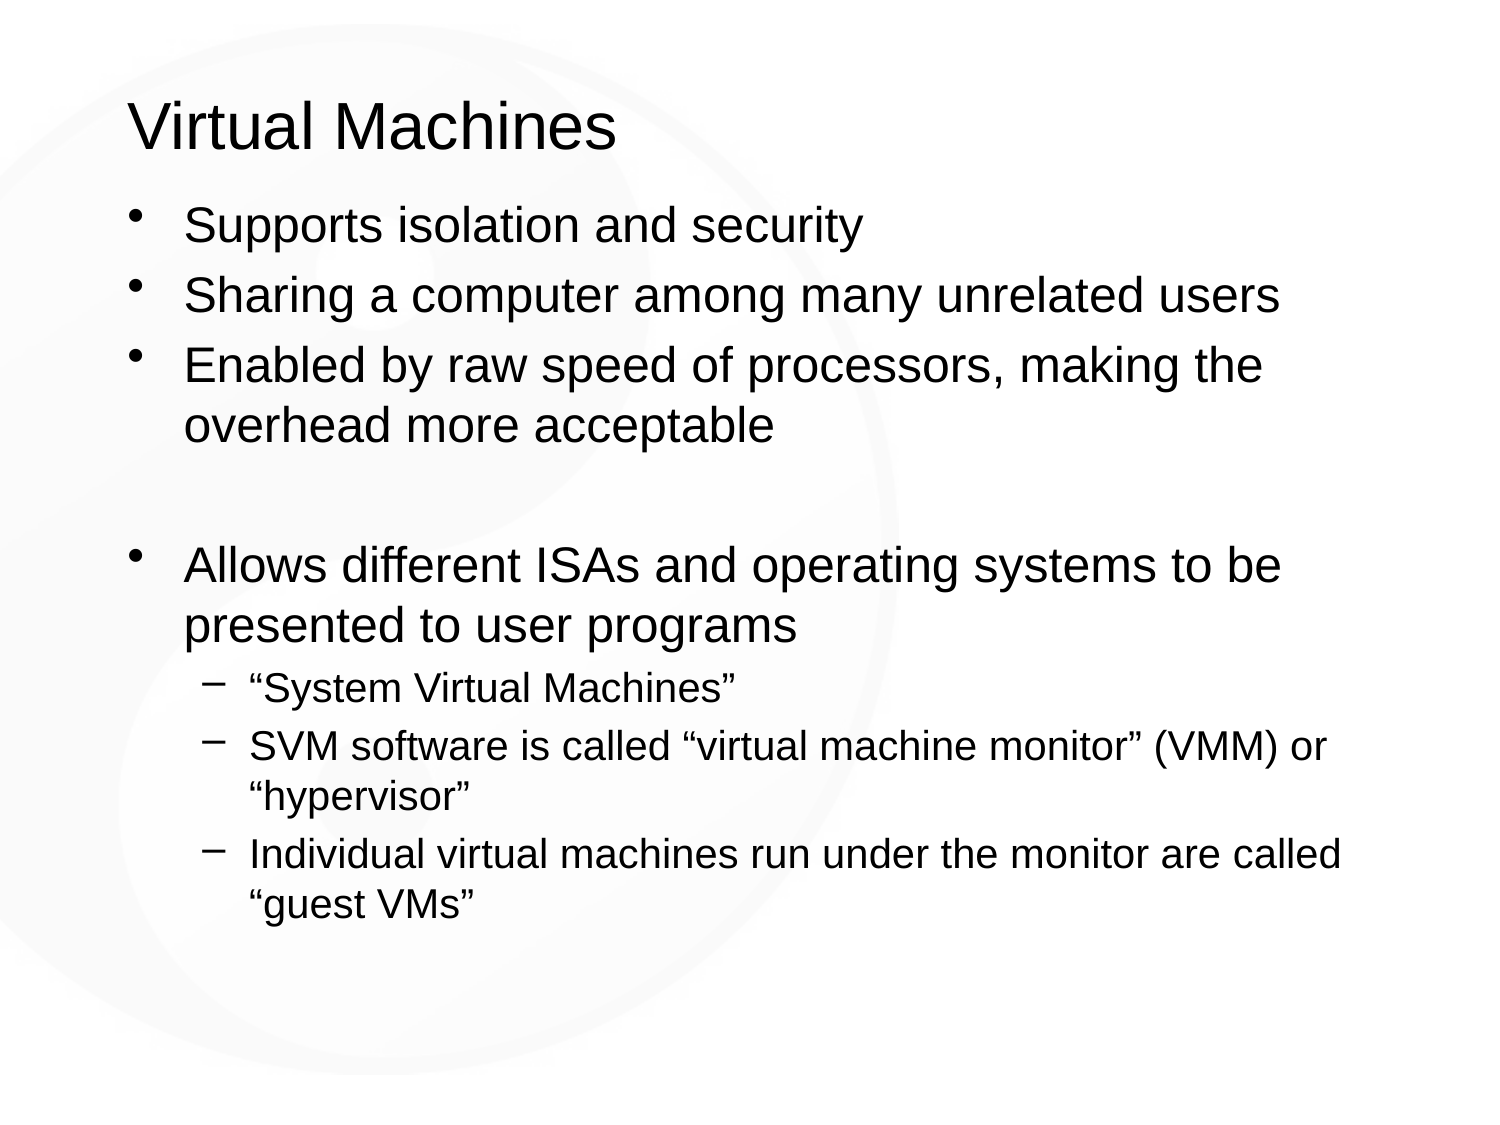

# Virtual Machines
Supports isolation and security
Sharing a computer among many unrelated users
Enabled by raw speed of processors, making the overhead more acceptable

Allows different ISAs and operating systems to be presented to user programs
“System Virtual Machines”
SVM software is called “virtual machine monitor” (VMM) or “hypervisor”
Individual virtual machines run under the monitor are called “guest VMs”